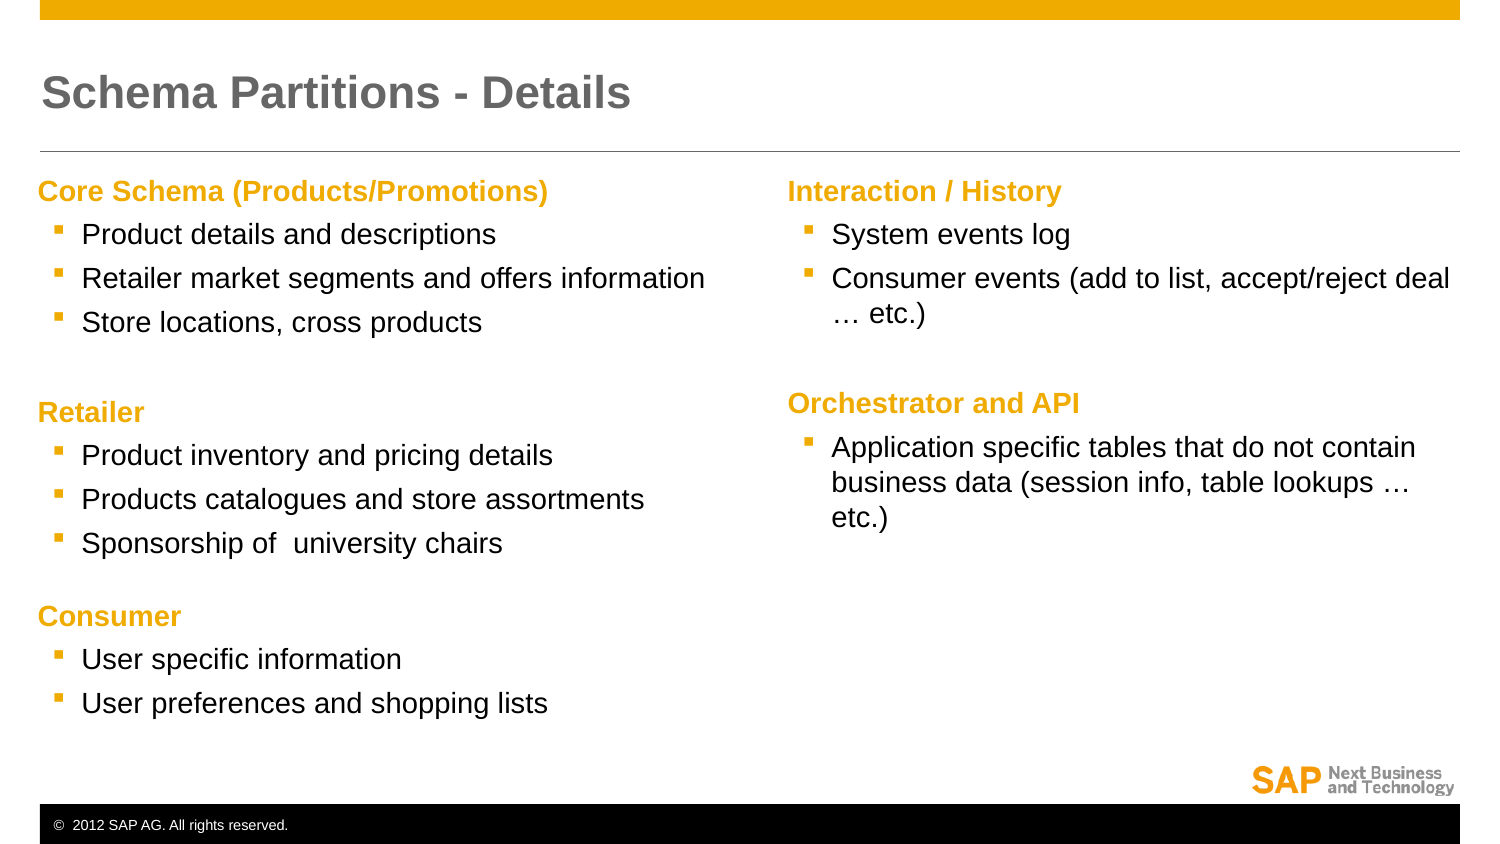

# Schema Partitions - Details
Interaction / History
System events log
Consumer events (add to list, accept/reject deal … etc.)
Orchestrator and API
Application specific tables that do not contain business data (session info, table lookups … etc.)

Core Schema (Products/Promotions)
Product details and descriptions
Retailer market segments and offers information
Store locations, cross products
Retailer
Product inventory and pricing details
Products catalogues and store assortments
Sponsorship of  university chairs
Consumer
User specific information
User preferences and shopping lists